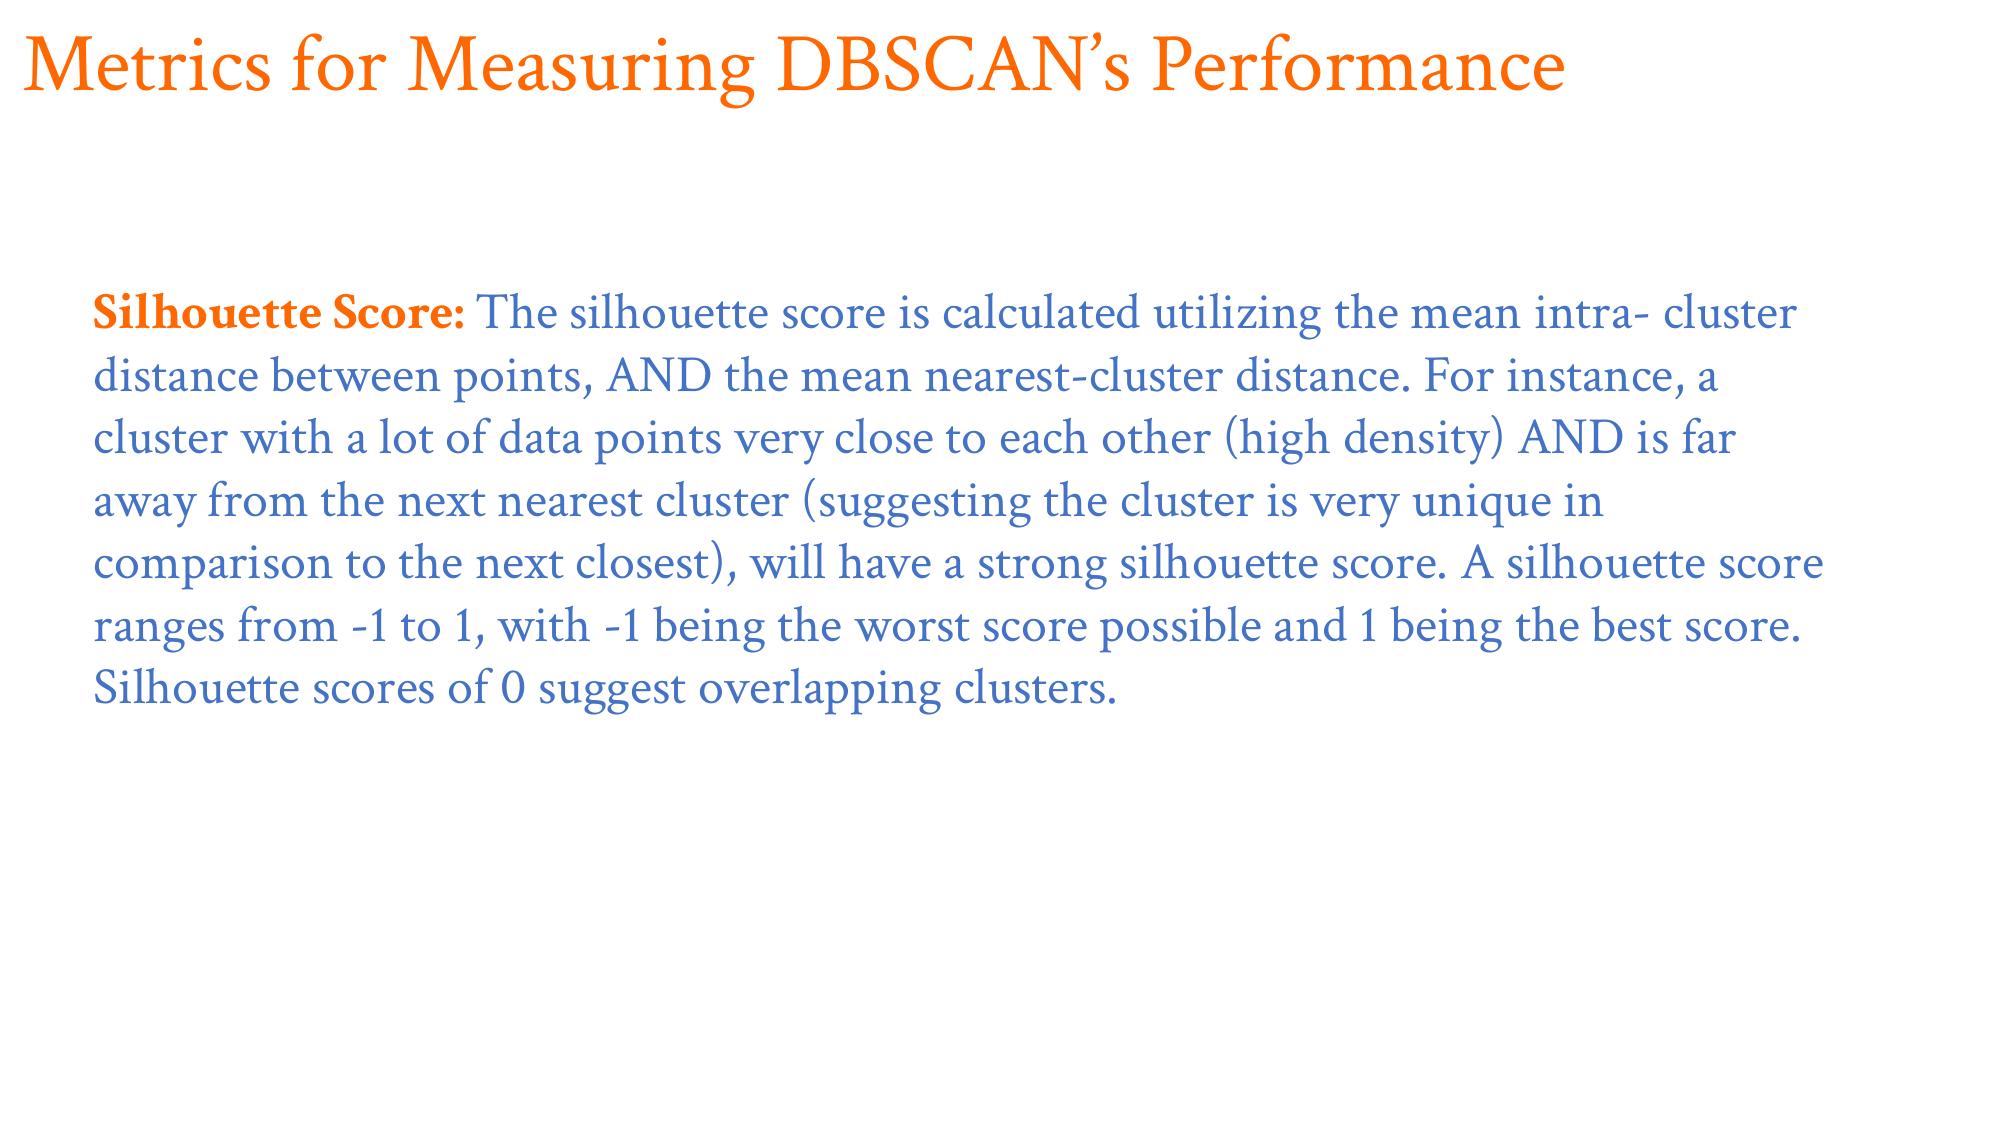

Metrics for Measuring DBSCAN’s Performance
Silhouette Score: The silhouette score is calculated utilizing the mean intra- cluster distance between points, AND the mean nearest-cluster distance. For instance, a cluster with a lot of data points very close to each other (high density) AND is far away from the next nearest cluster (suggesting the cluster is very unique in comparison to the next closest), will have a strong silhouette score. A silhouette score ranges from -1 to 1, with -1 being the worst score possible and 1 being the best score. Silhouette scores of 0 suggest overlapping clusters.